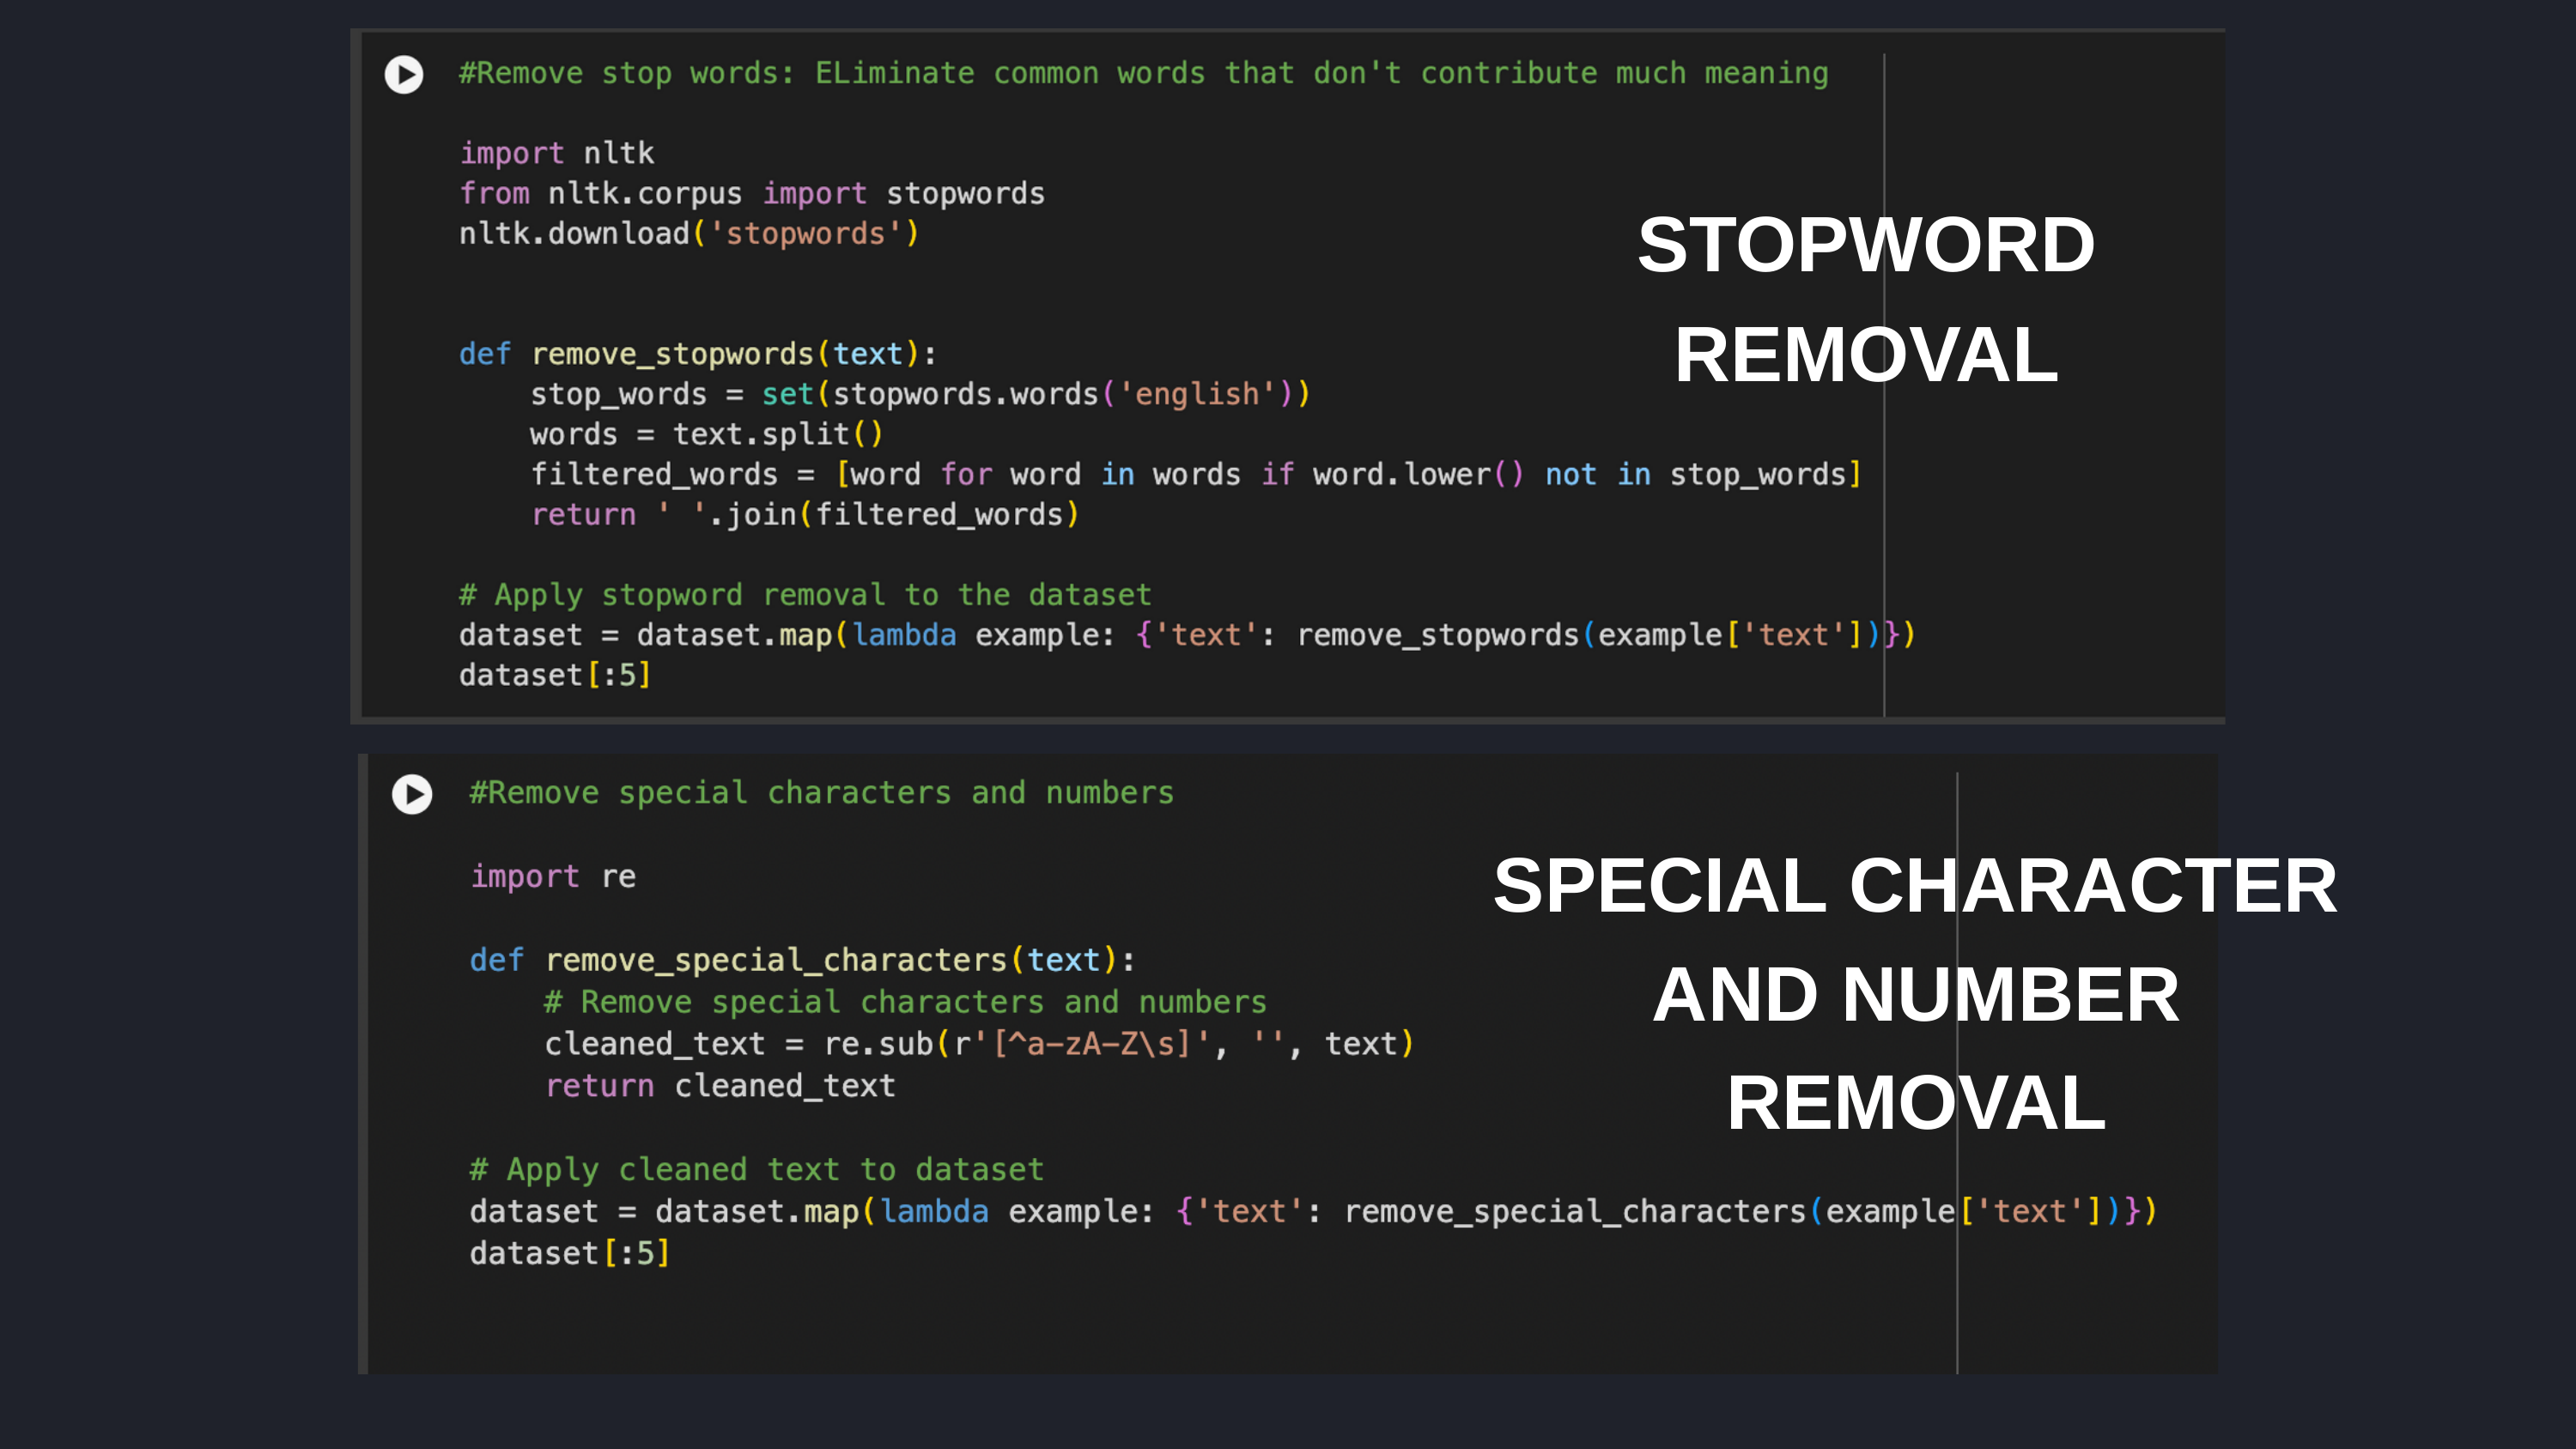

STOPWORD REMOVAL

SPECIAL CHARACTER AND NUMBER REMOVAL